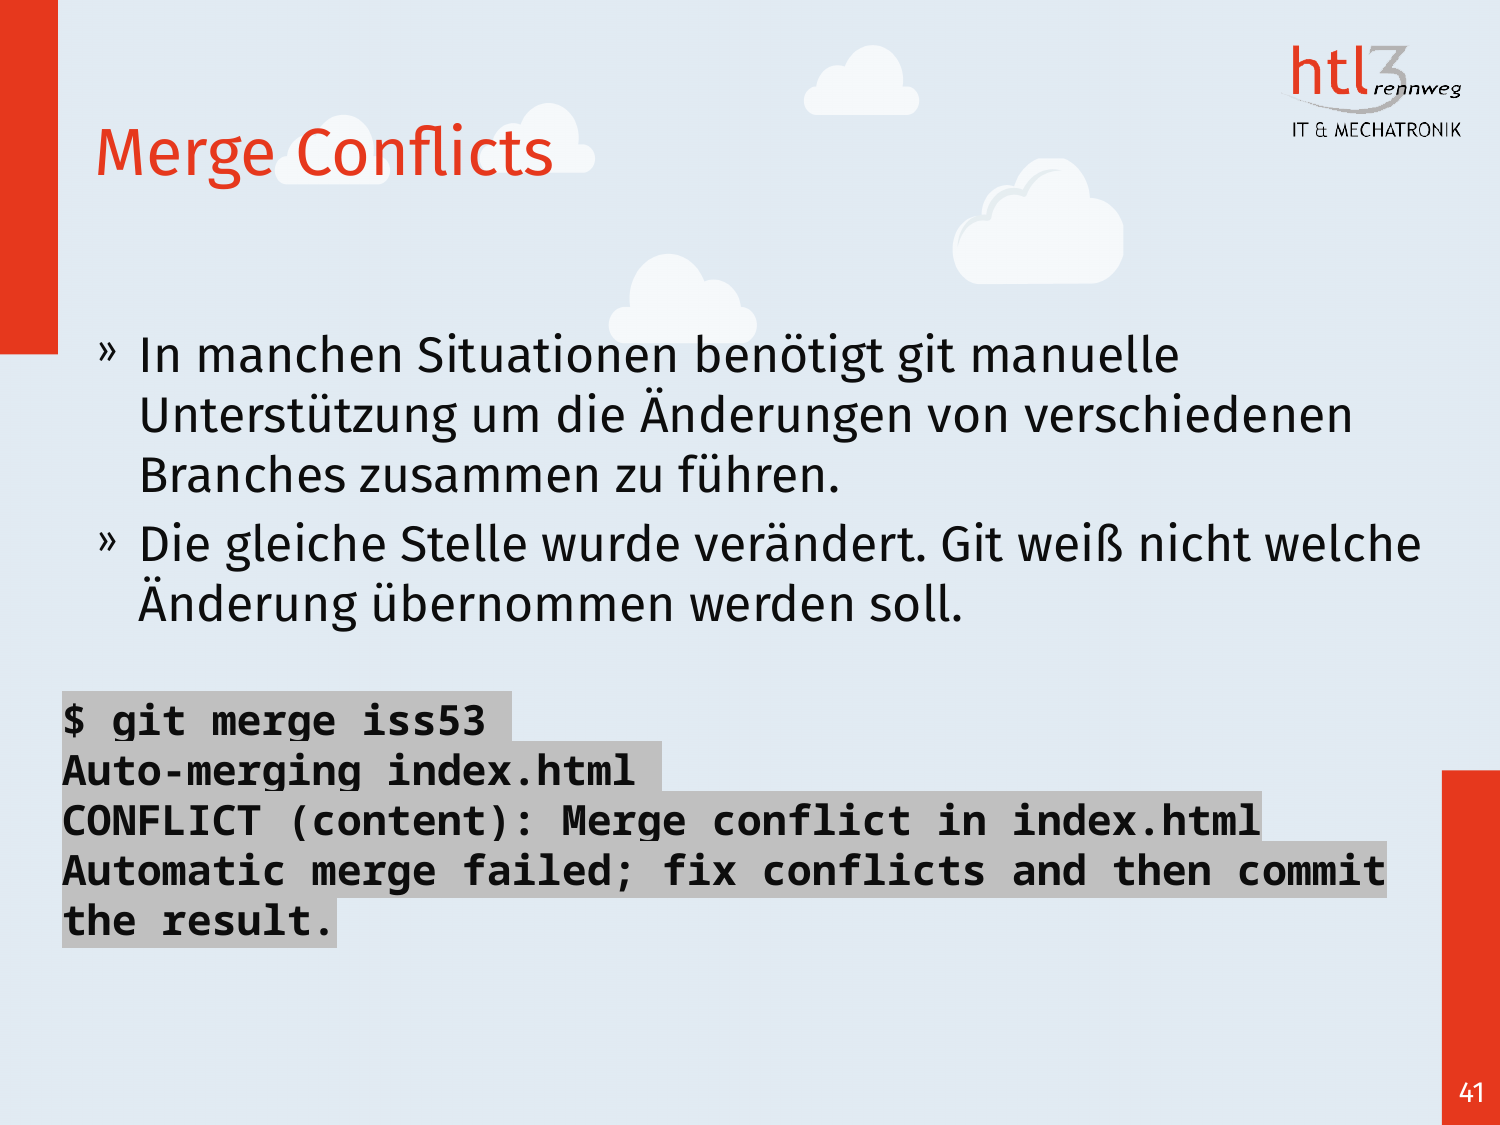

# Merge Conflicts
In manchen Situationen benötigt git manuelle Unterstützung um die Änderungen von verschiedenen Branches zusammen zu führen.
Die gleiche Stelle wurde verändert. Git weiß nicht welche Änderung übernommen werden soll.
$ git merge iss53
Auto-merging index.html
CONFLICT (content): Merge conflict in index.html Automatic merge failed; fix conflicts and then commit the result.